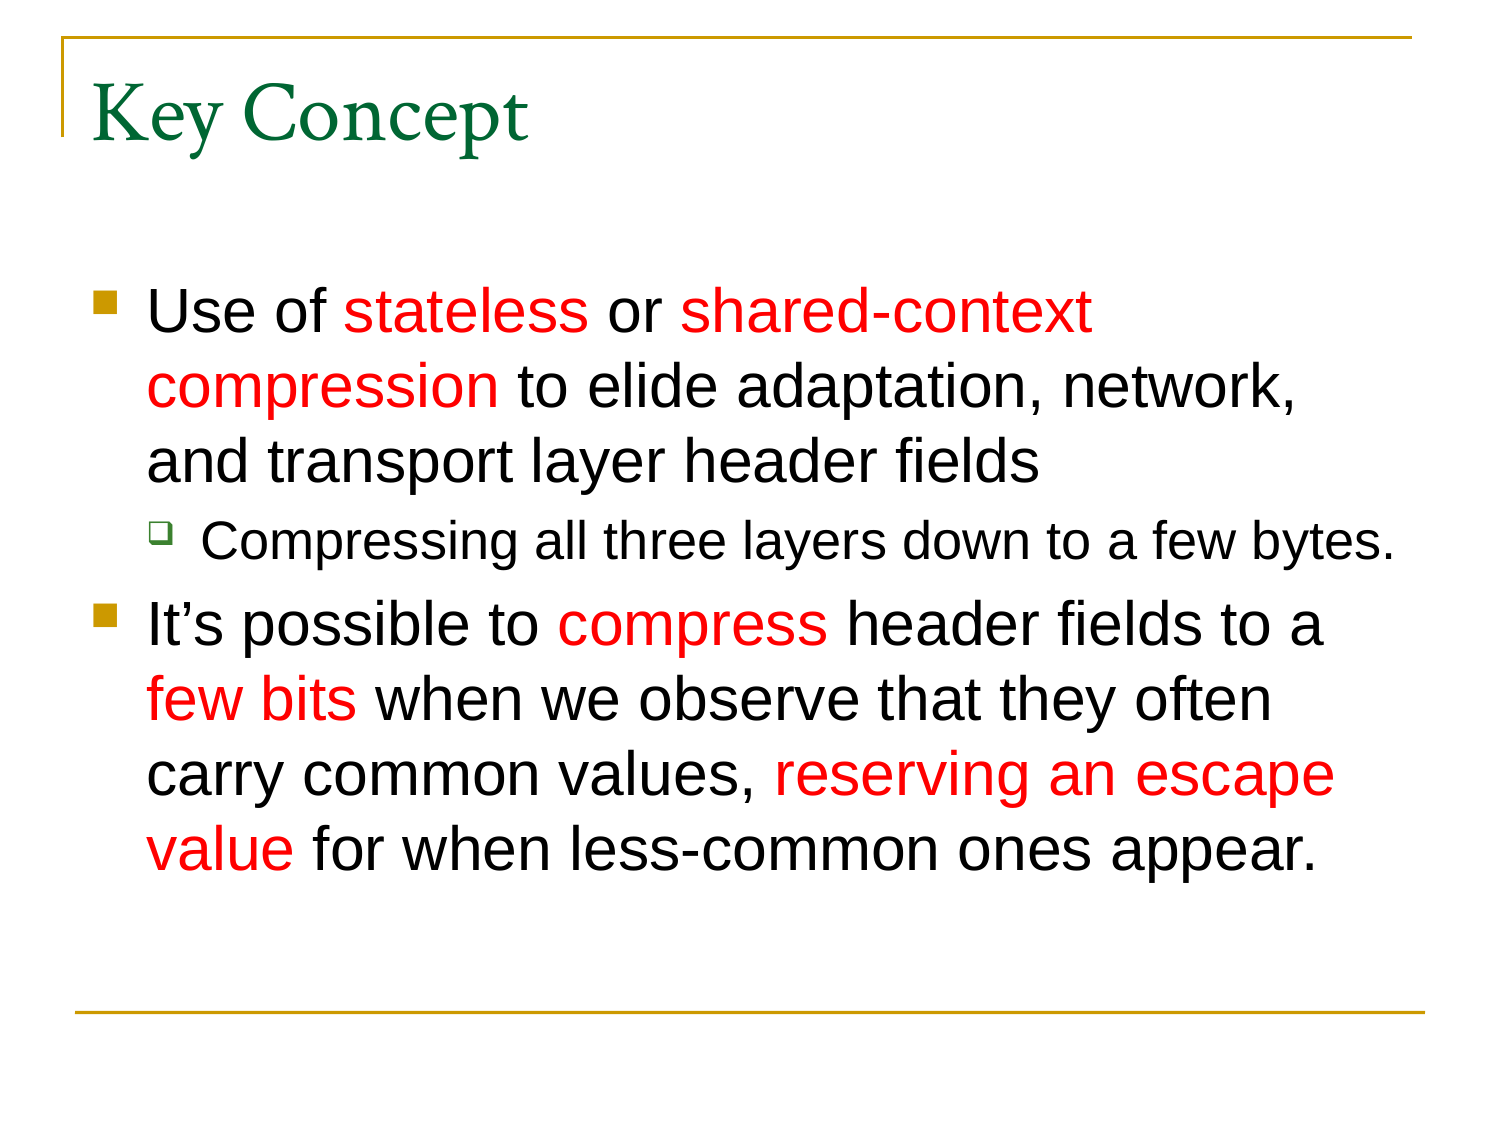

# Key Concept
Use of stateless or shared-context  compression to elide adaptation, network, and transport layer header fields
Compressing all three layers down to a few bytes.
It’s possible to compress header fields to a few bits when we observe that they often carry common values, reserving an escape value for when less-common ones appear.